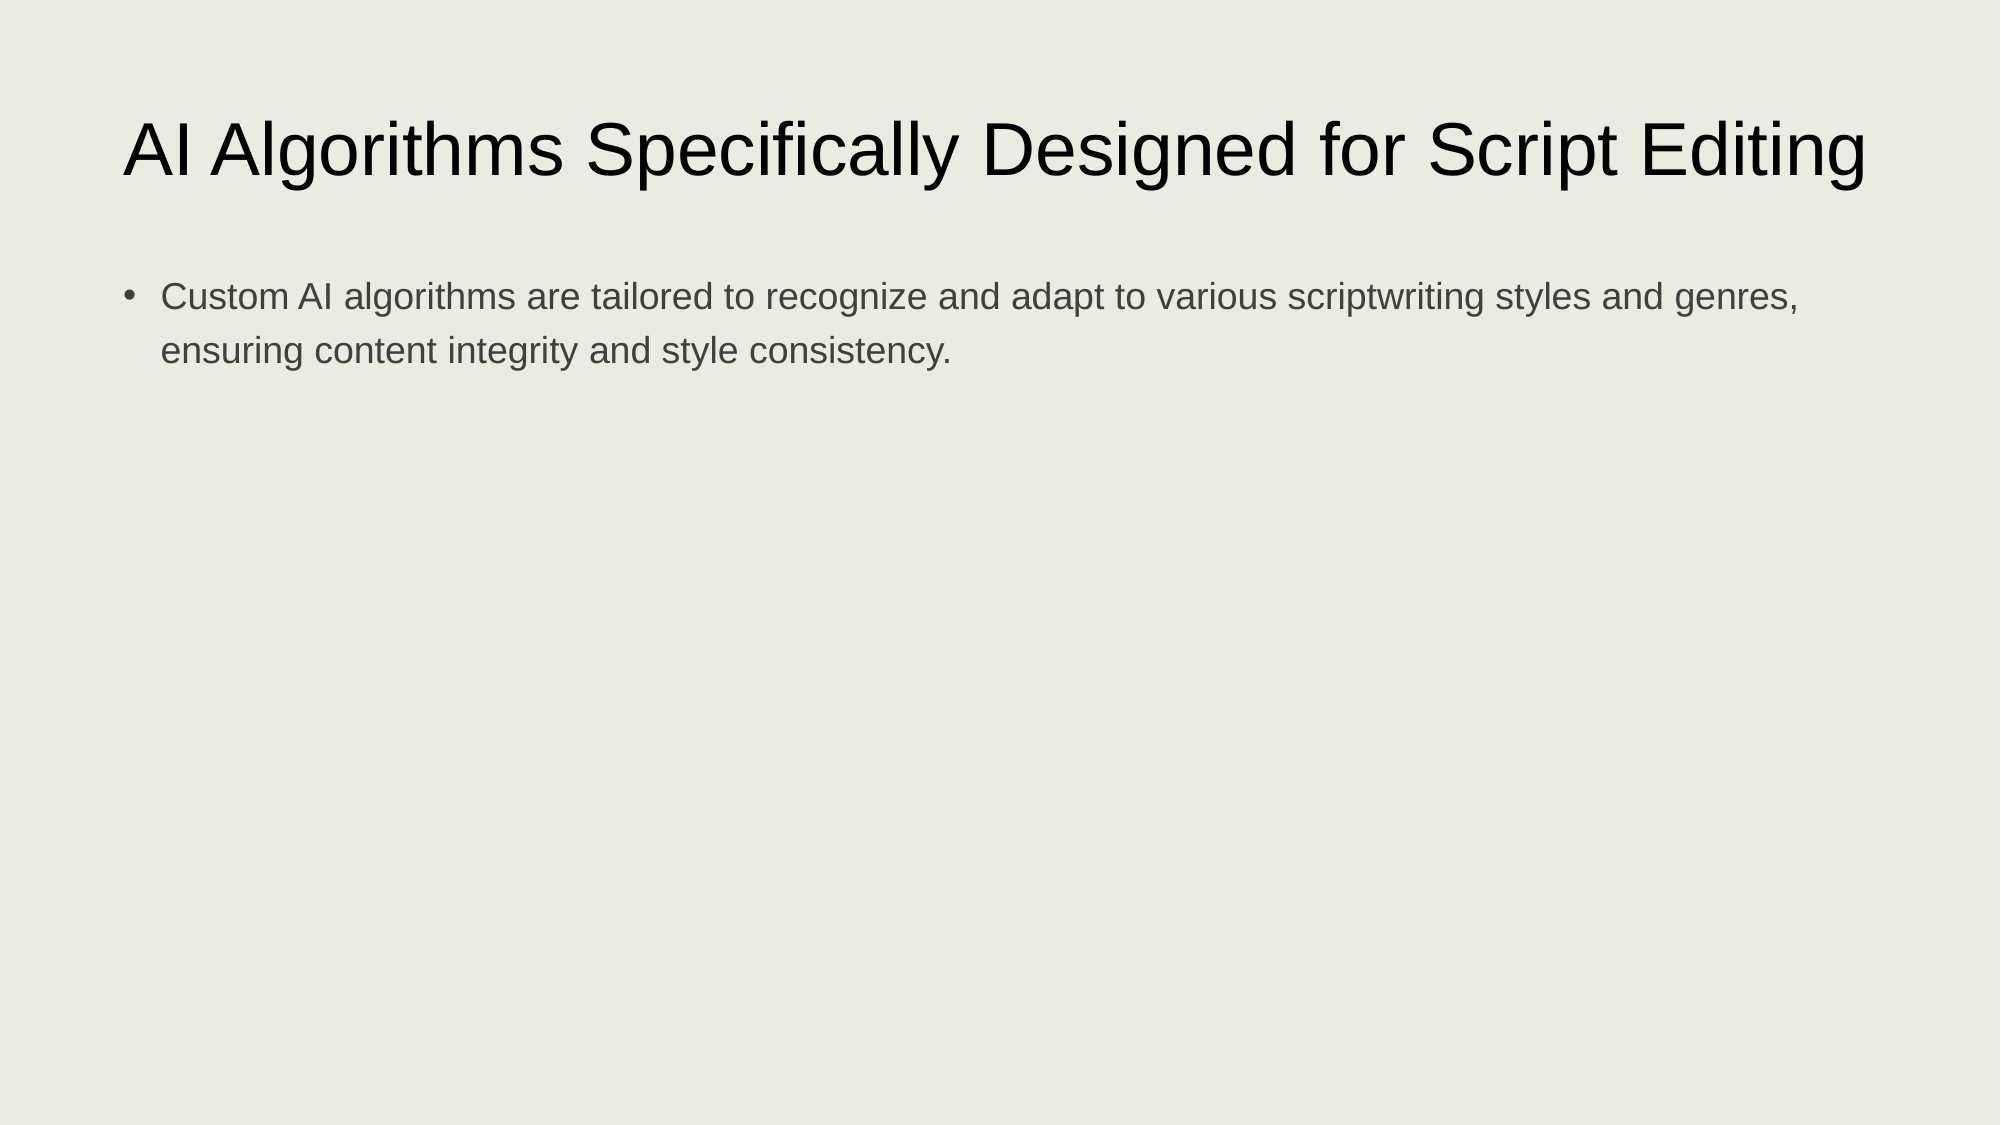

# AI Algorithms Specifically Designed for Script Editing
Custom AI algorithms are tailored to recognize and adapt to various scriptwriting styles and genres, ensuring content integrity and style consistency.